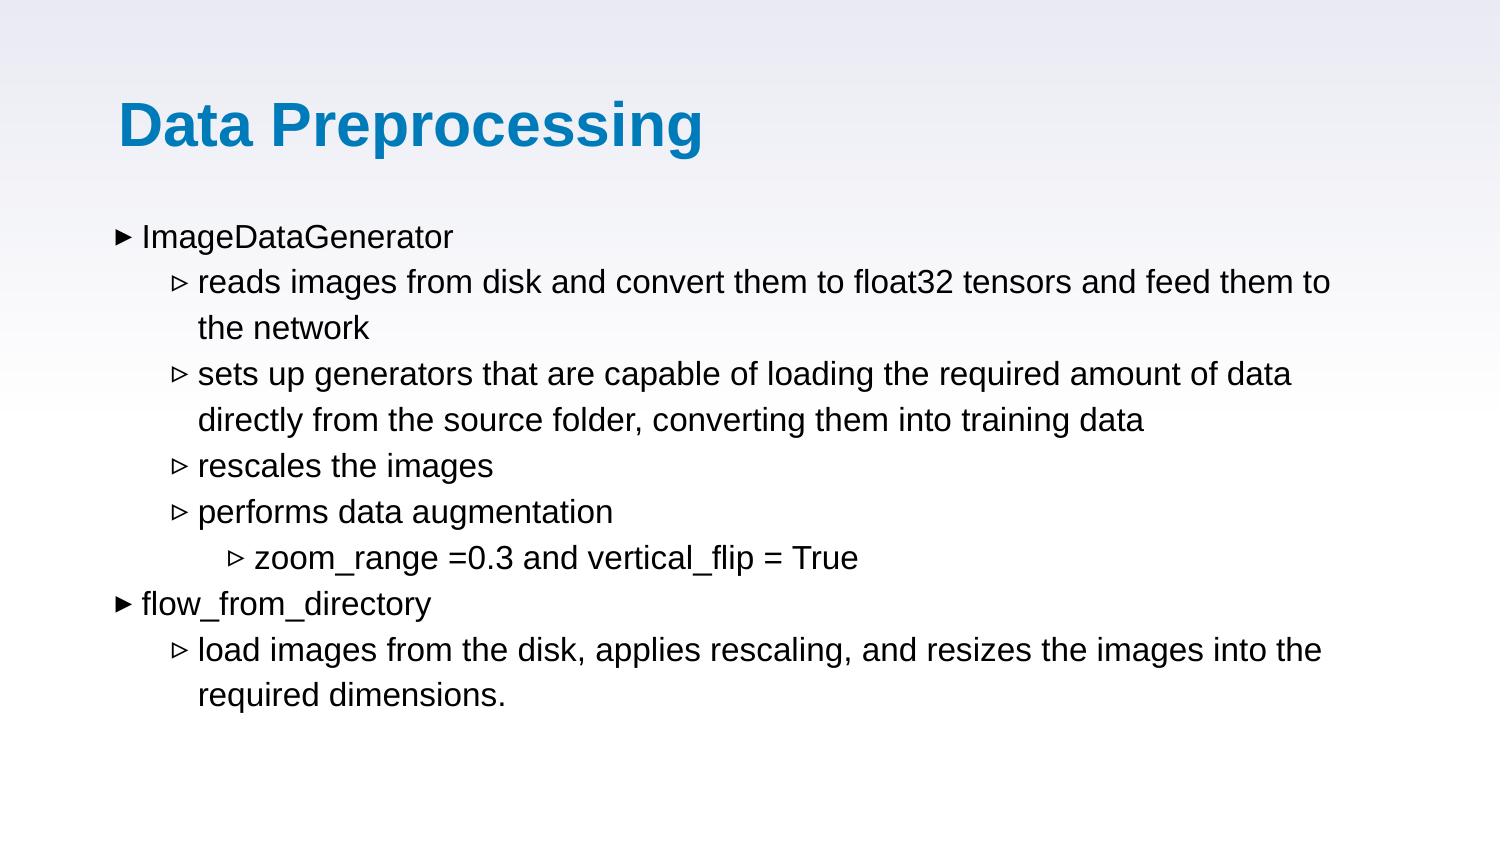

# Data Preprocessing
ImageDataGenerator
reads images from disk and convert them to float32 tensors and feed them to the network
sets up generators that are capable of loading the required amount of data directly from the source folder, converting them into training data
rescales the images
performs data augmentation
zoom_range =0.3 and vertical_flip = True
flow_from_directory
load images from the disk, applies rescaling, and resizes the images into the required dimensions.